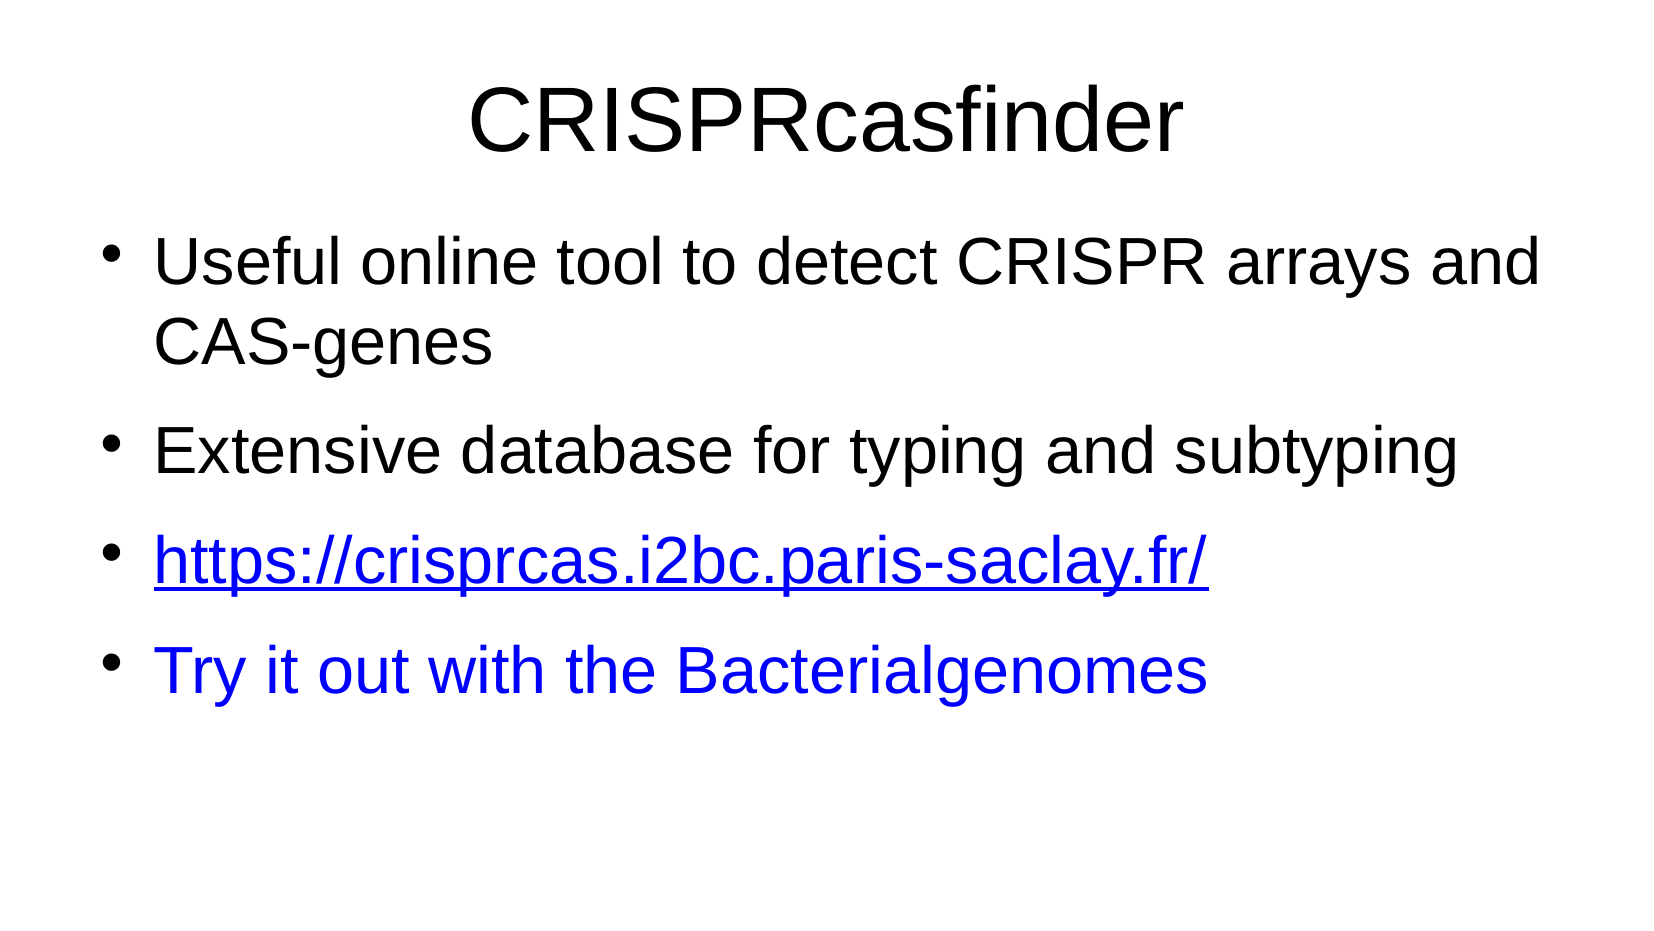

CRISPRcasfinder
Useful online tool to detect CRISPR arrays and CAS-genes
Extensive database for typing and subtyping
https://crisprcas.i2bc.paris-saclay.fr/
Try it out with the Bacterialgenomes